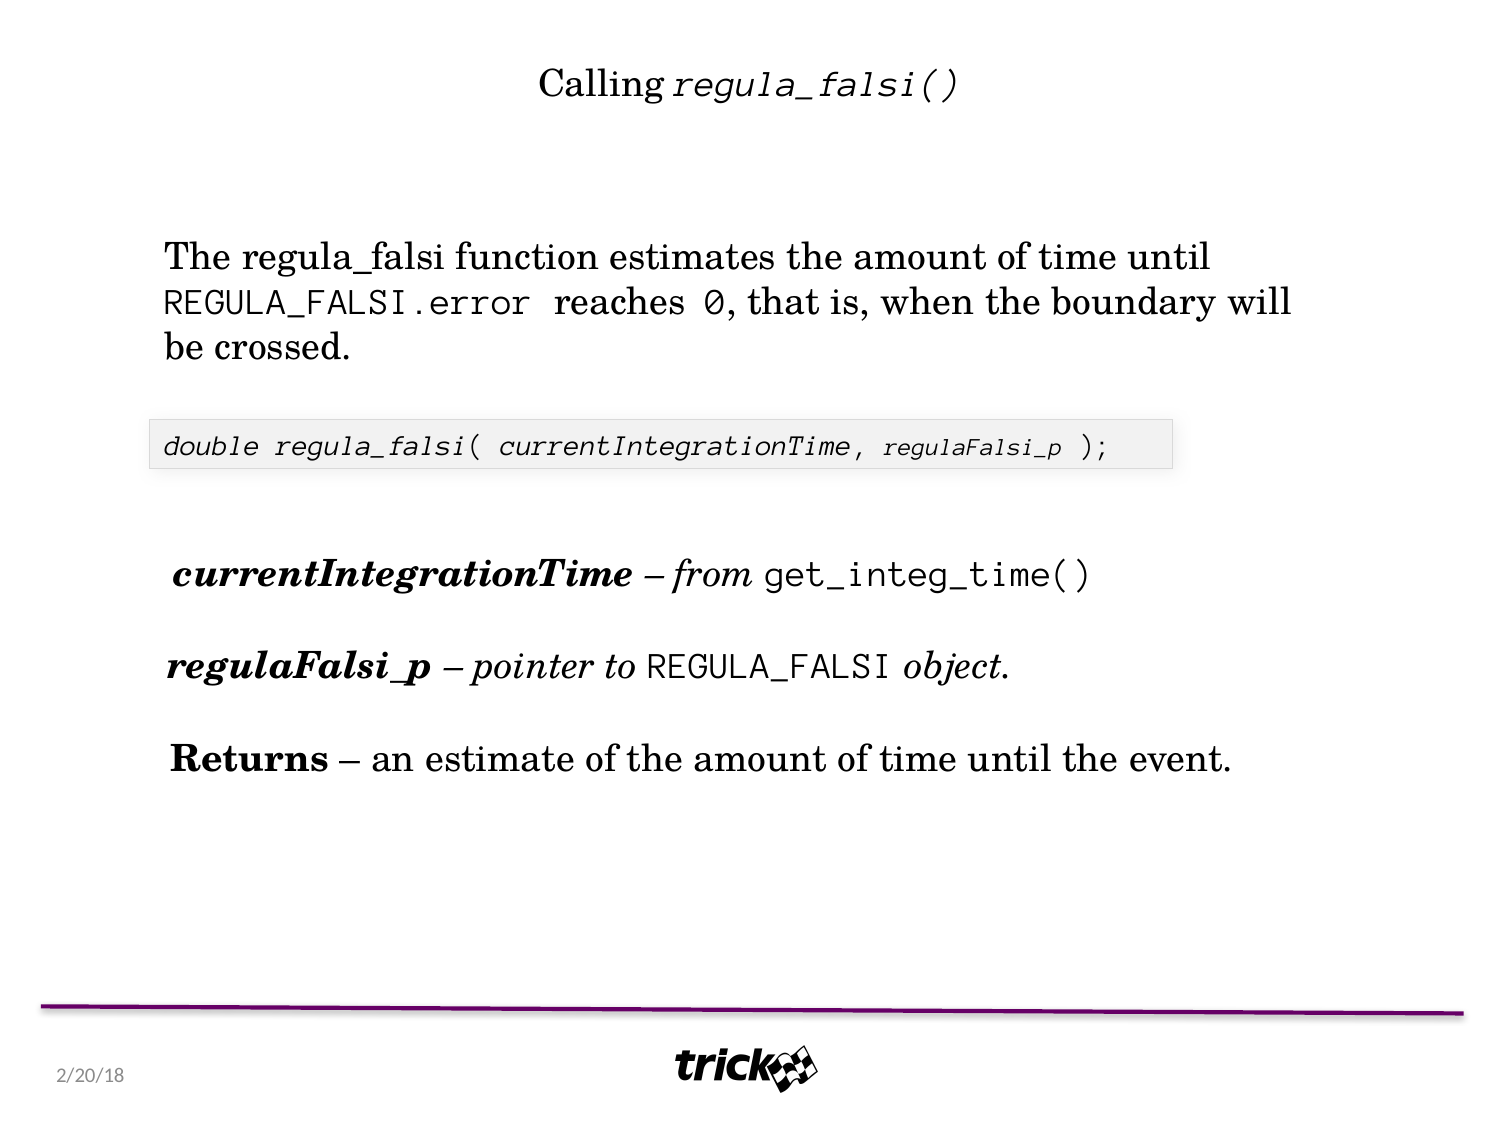

Calling regula_falsi()
The regula_falsi function estimates the amount of time until REGULA_FALSI.error reaches 0, that is, when the boundary will be crossed.
double regula_falsi( currentIntegrationTime, regulaFalsi_p );
currentIntegrationTime – from get_integ_time()
regulaFalsi_p – pointer to REGULA_FALSI object.
Returns – an estimate of the amount of time until the event.